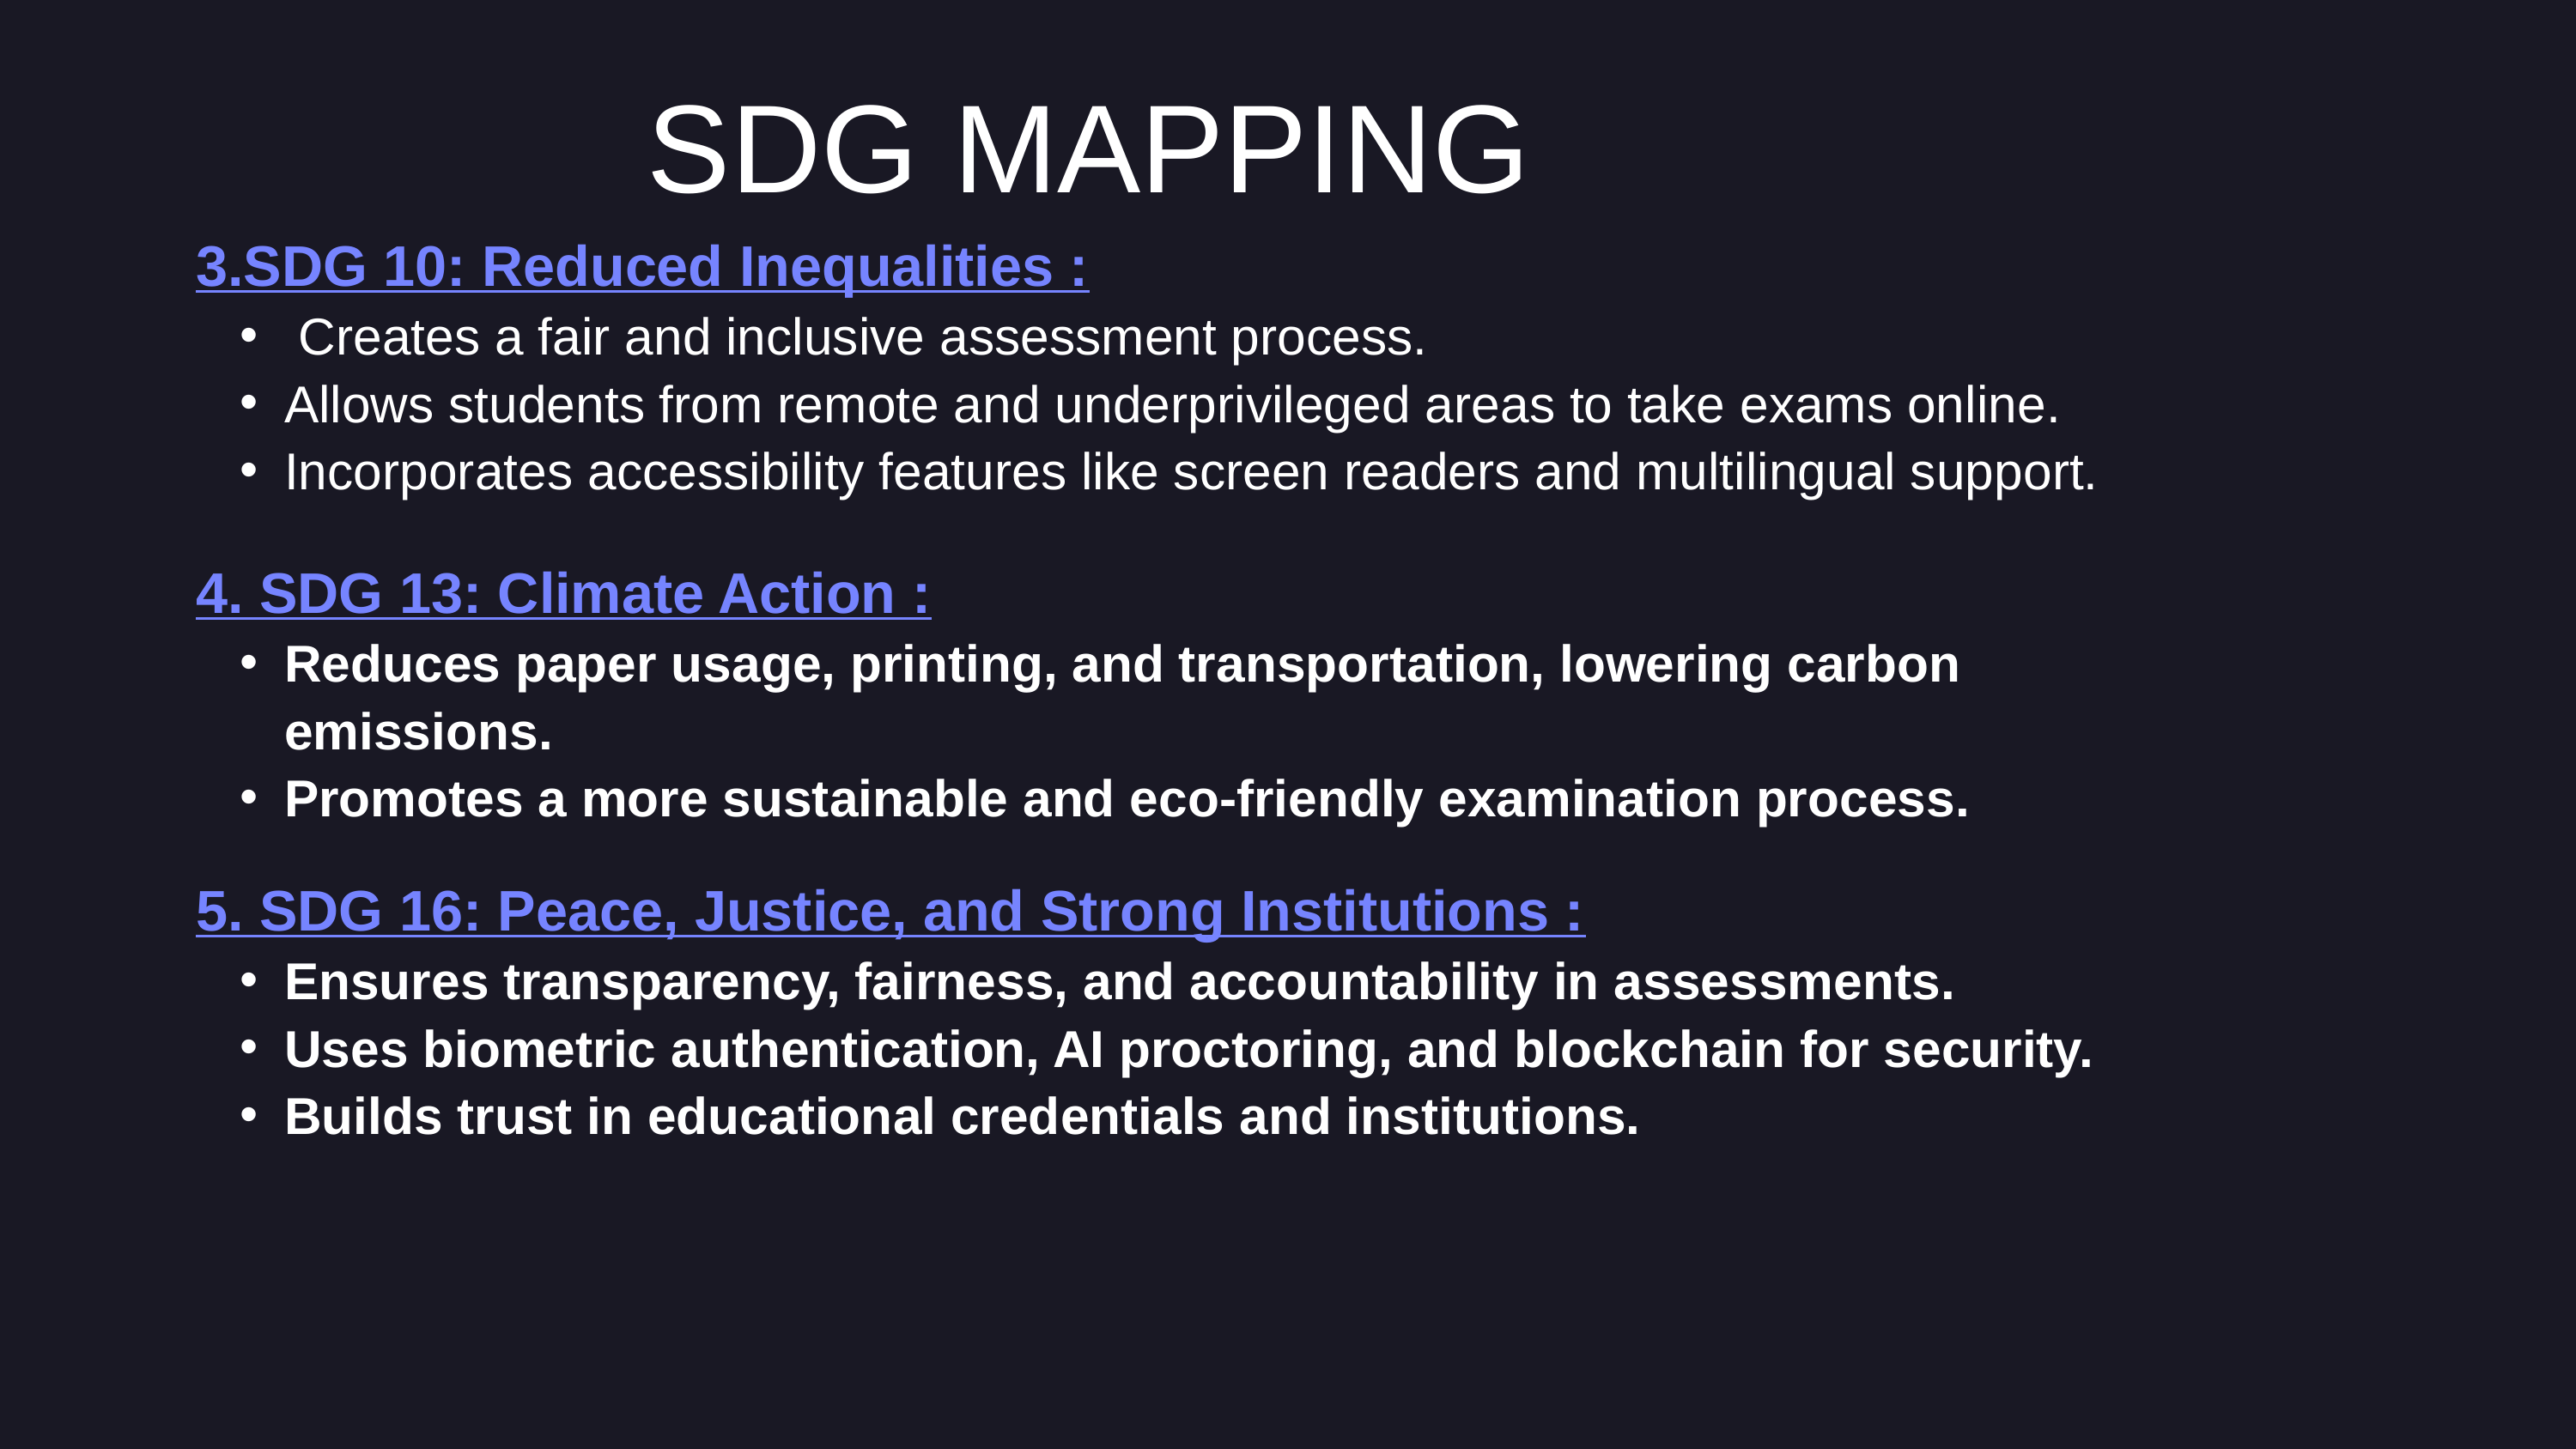

SDG MAPPING
3.SDG 10: Reduced Inequalities :
 Creates a fair and inclusive assessment process.
Allows students from remote and underprivileged areas to take exams online.
Incorporates accessibility features like screen readers and multilingual support.

4. SDG 13: Climate Action :
Reduces paper usage, printing, and transportation, lowering carbon emissions.
Promotes a more sustainable and eco-friendly examination process.

5. SDG 16: Peace, Justice, and Strong Institutions :
Ensures transparency, fairness, and accountability in assessments.
Uses biometric authentication, AI proctoring, and blockchain for security.
Builds trust in educational credentials and institutions.